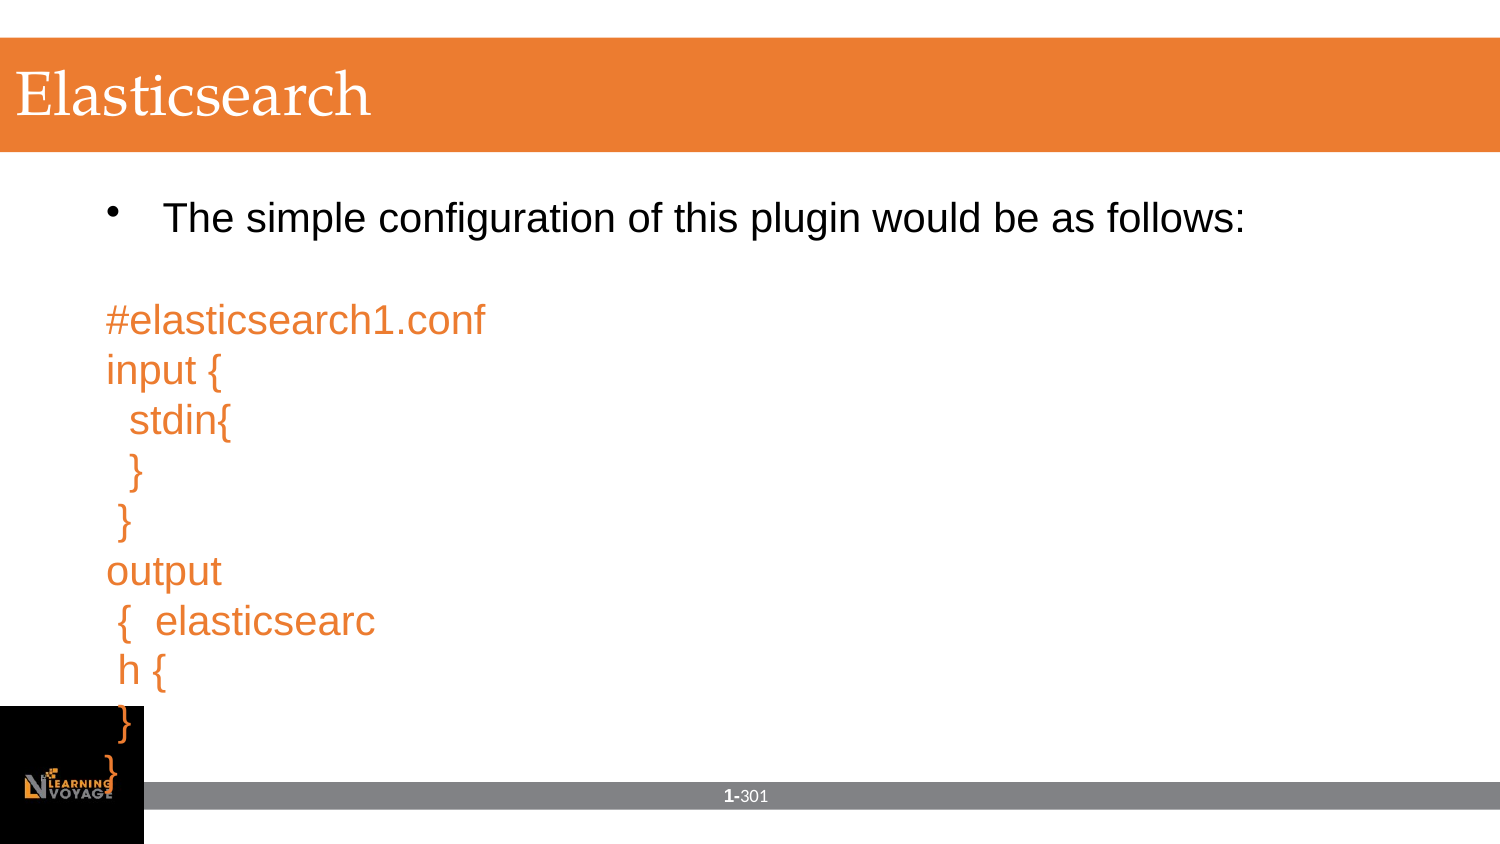

# Elasticsearch
The simple configuration of this plugin would be as follows:

#elasticsearch1.conf
input {
stdin{
}
}
output {  elasticsearch {
}
}
1-301